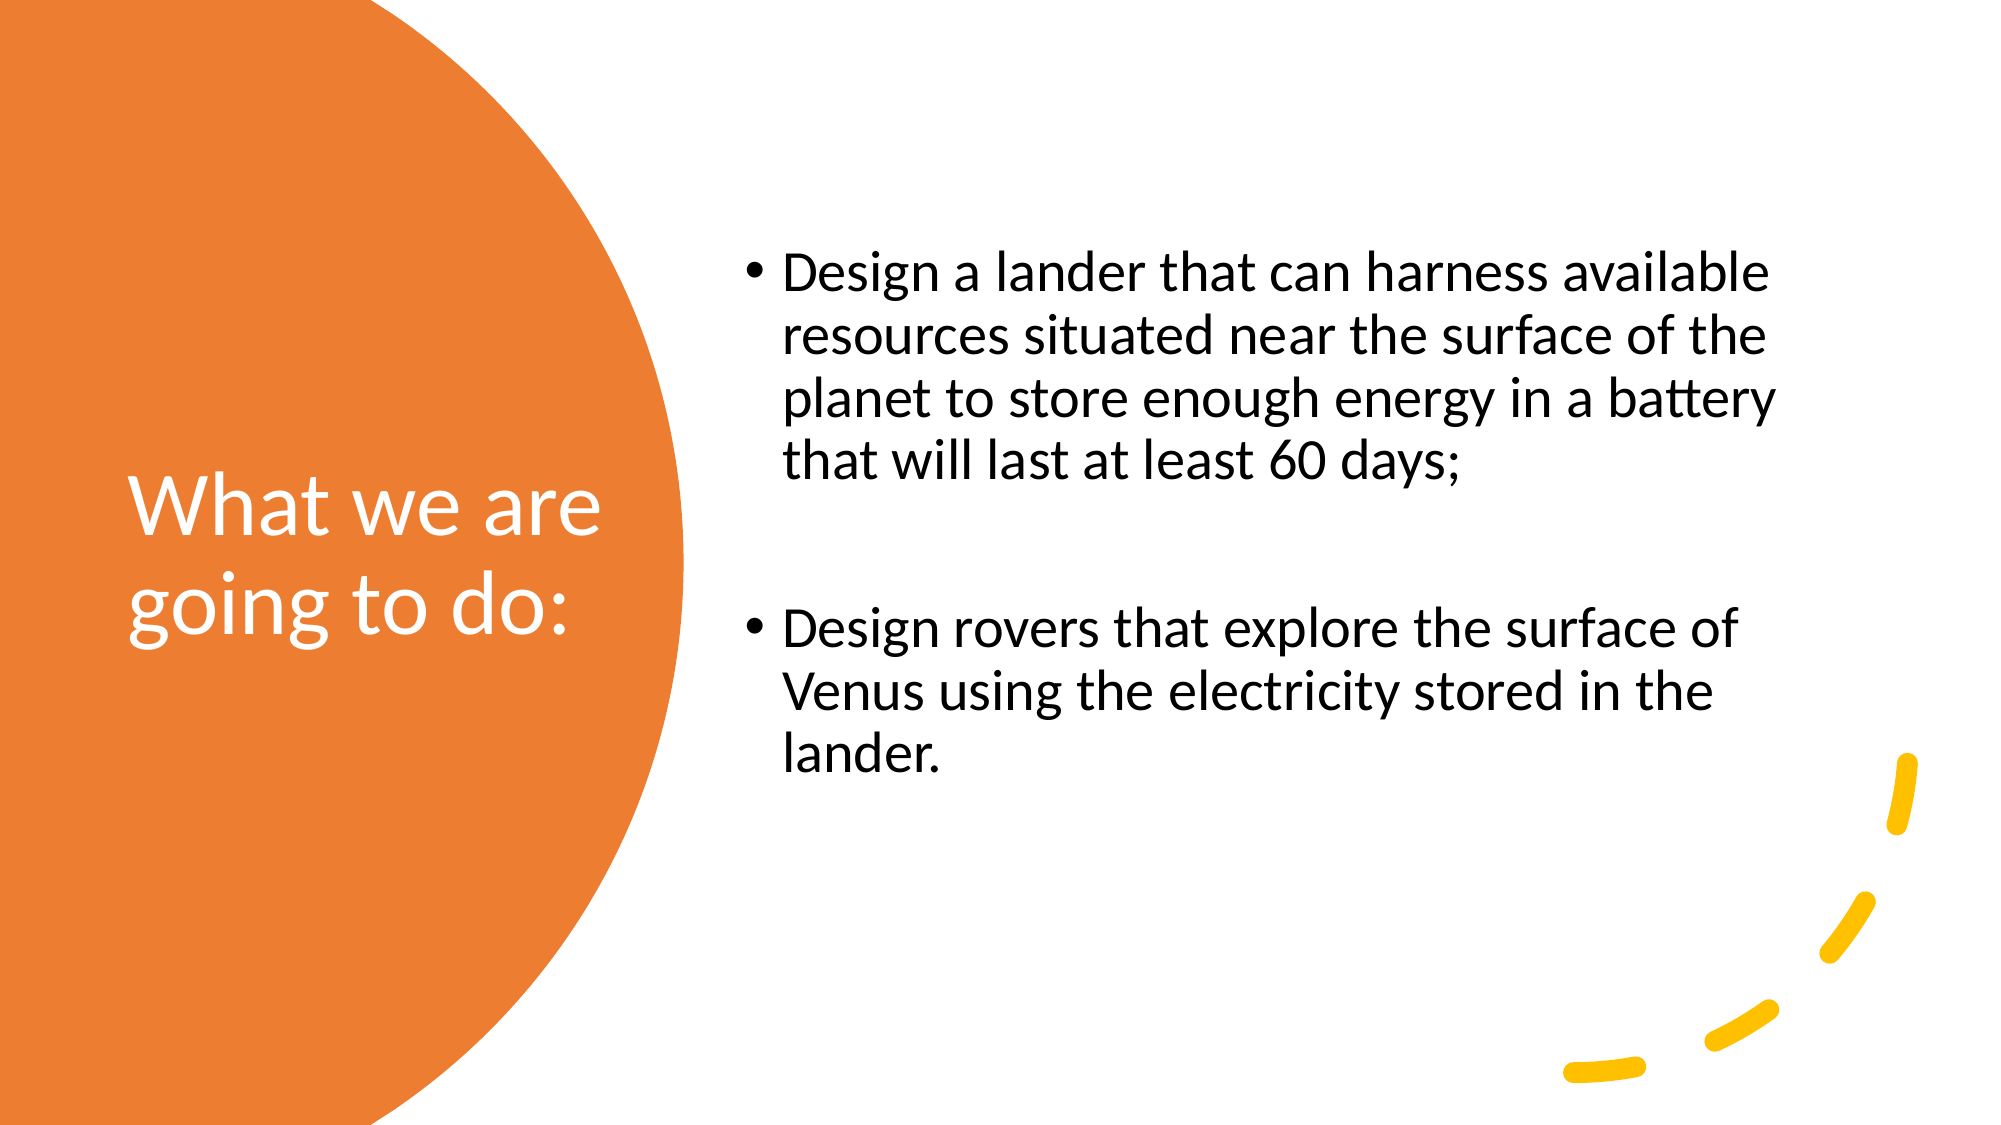

Design a lander that can harness available resources situated near the surface of the planet to store enough energy in a battery that will last at least 60 days;

Design rovers that explore the surface of Venus using the electricity stored in the lander.

# What we are going to do: